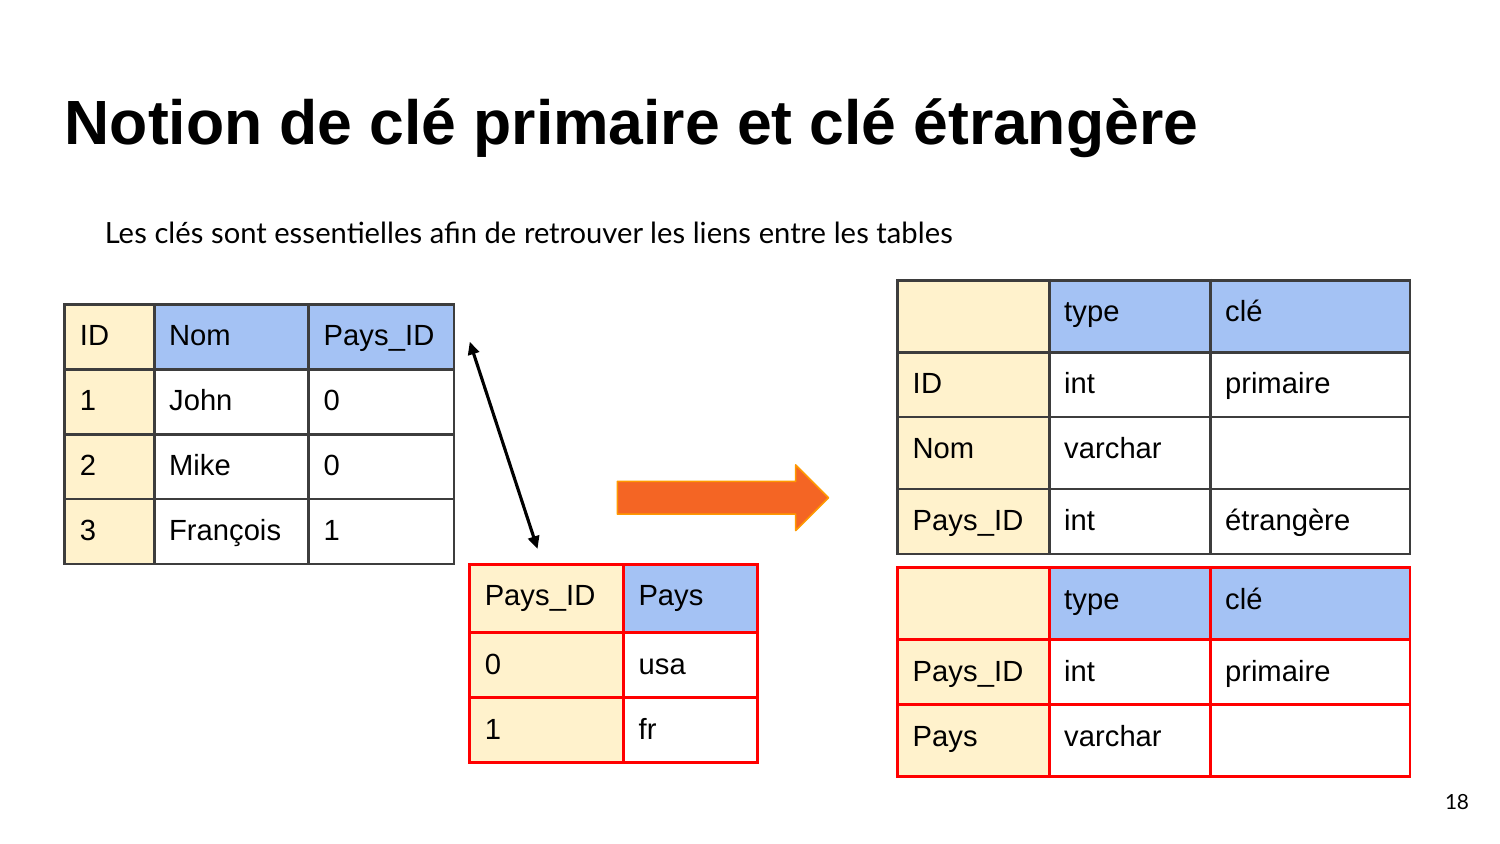

# Notion de clé primaire et clé étrangère
Les clés sont essentielles afin de retrouver les liens entre les tables
|  | type | clé |
| --- | --- | --- |
| ID | int | primaire |
| Nom | varchar |  |
| Pays\_ID | int | étrangère |
| ID | Nom | Pays\_ID |
| --- | --- | --- |
| 1 | John | 0 |
| 2 | Mike | 0 |
| 3 | François | 1 |

| Pays\_ID | Pays |
| --- | --- |
| 0 | usa |
| 1 | fr |
|  | type | clé |
| --- | --- | --- |
| Pays\_ID | int | primaire |
| Pays | varchar |  |
18